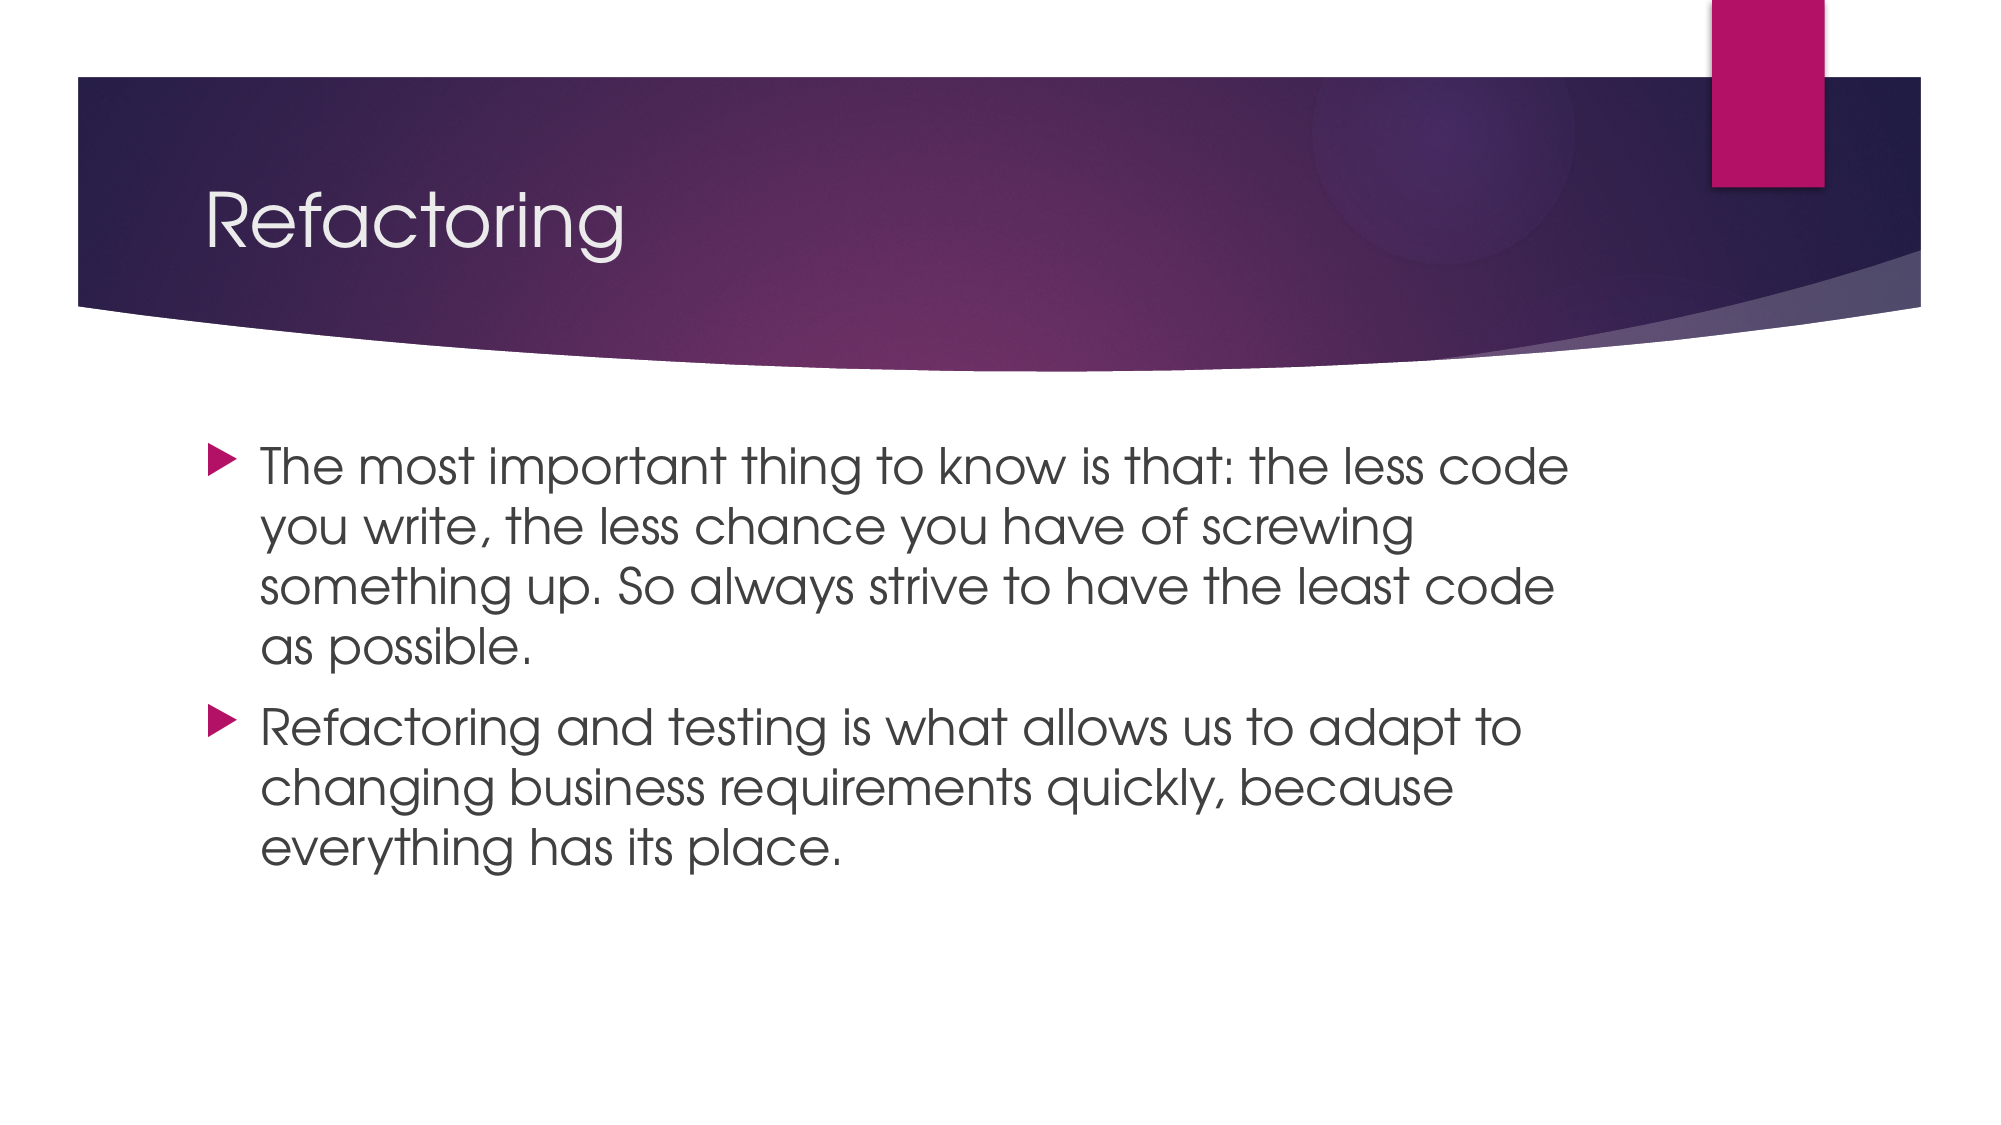

# Refactoring
The most important thing to know is that: the less code you write, the less chance you have of screwing something up. So always strive to have the least code as possible.
Refactoring and testing is what allows us to adapt to changing business requirements quickly, because everything has its place.